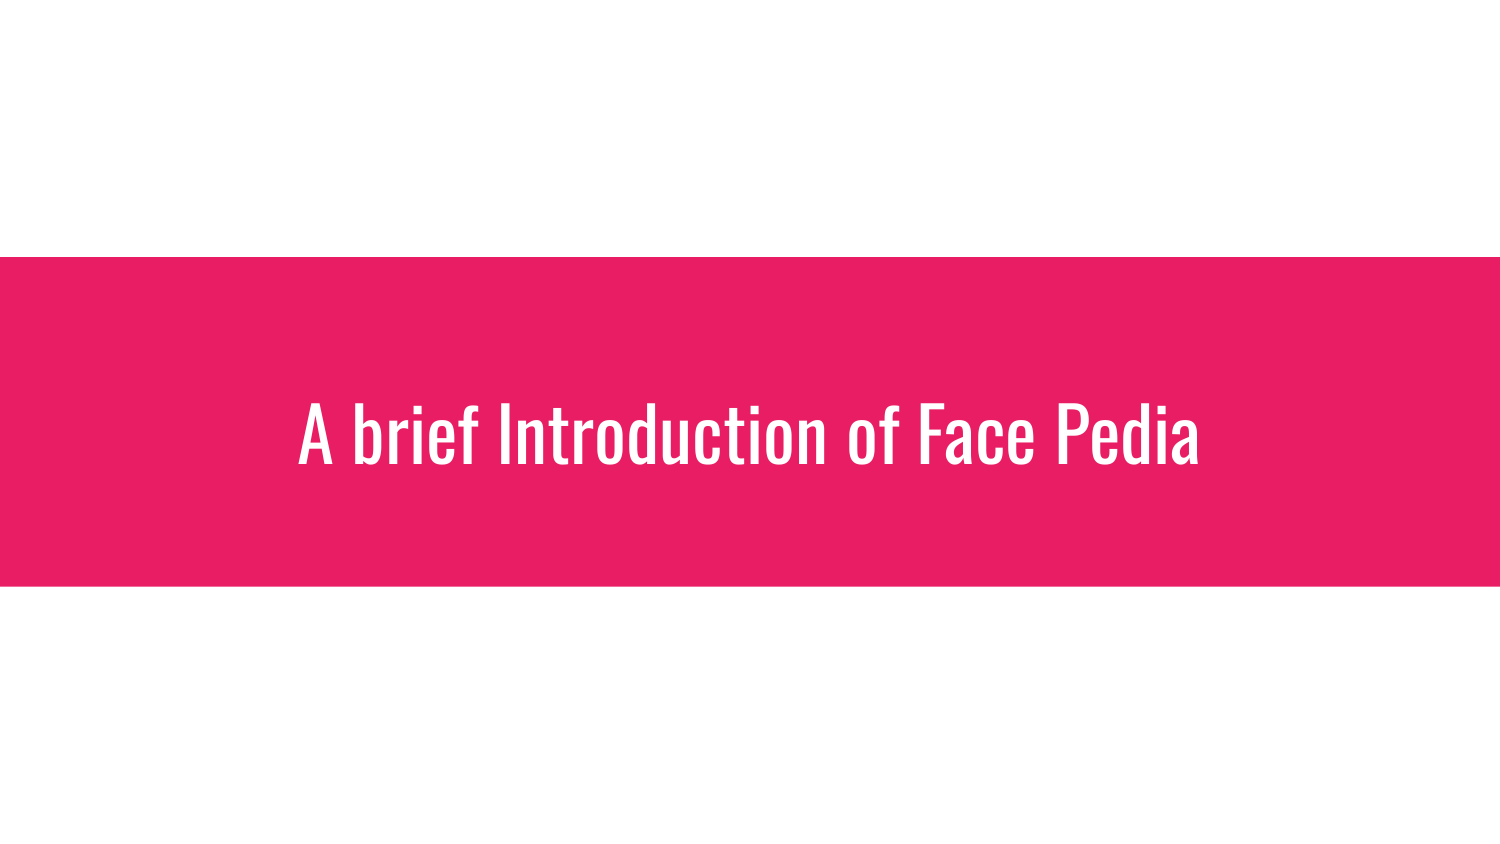

# A brief Introduction of Face Pedia